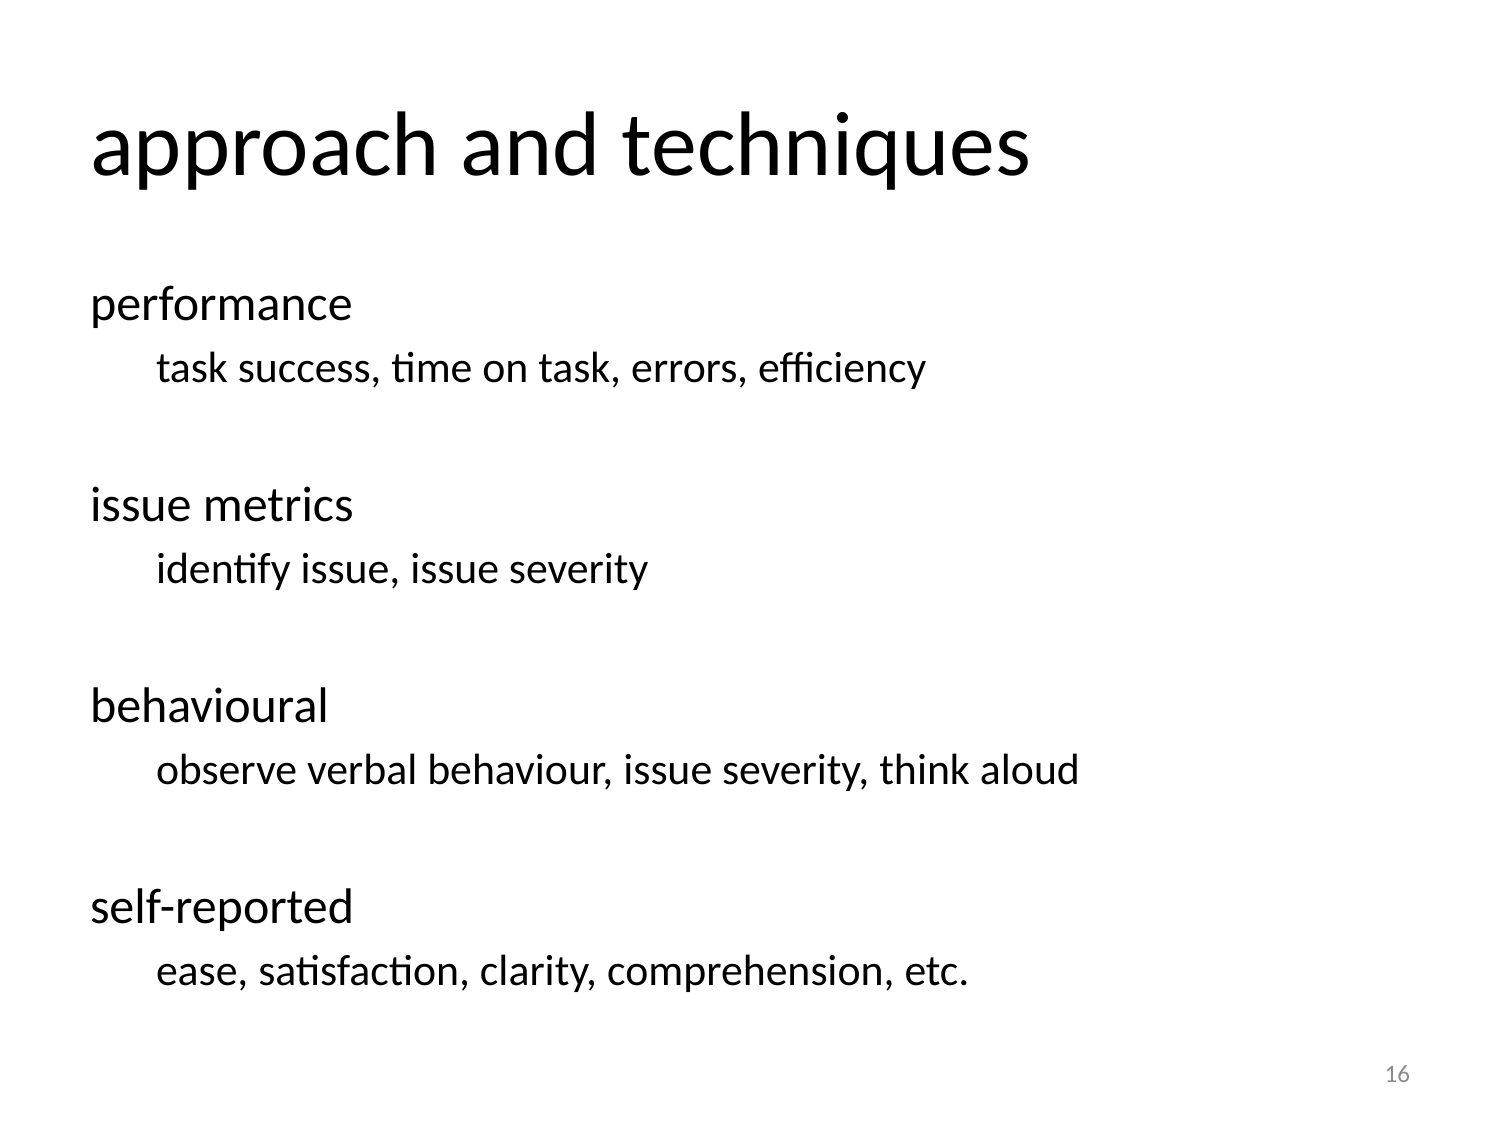

# approach and techniques
performance
task success, time on task, errors, efficiency

issue metrics
identify issue, issue severity

behavioural
observe verbal behaviour, issue severity, think aloud

self-reported
ease, satisfaction, clarity, comprehension, etc.
16